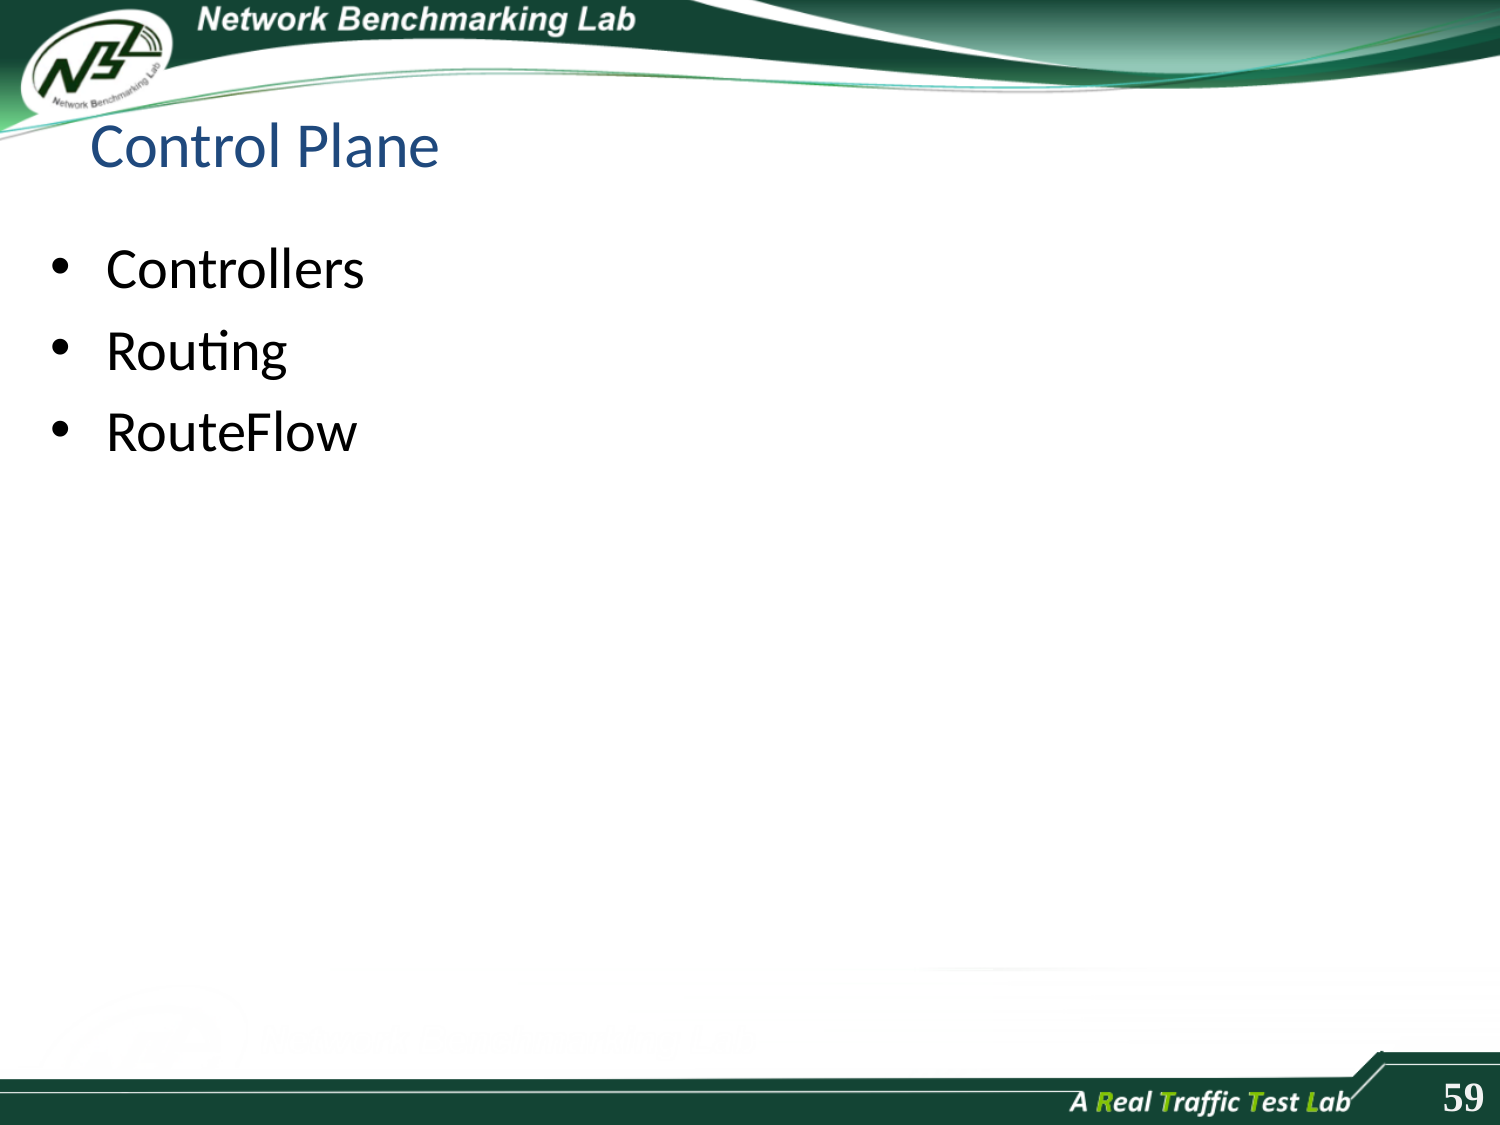

# Control Plane
Controllers
Routing
RouteFlow

59